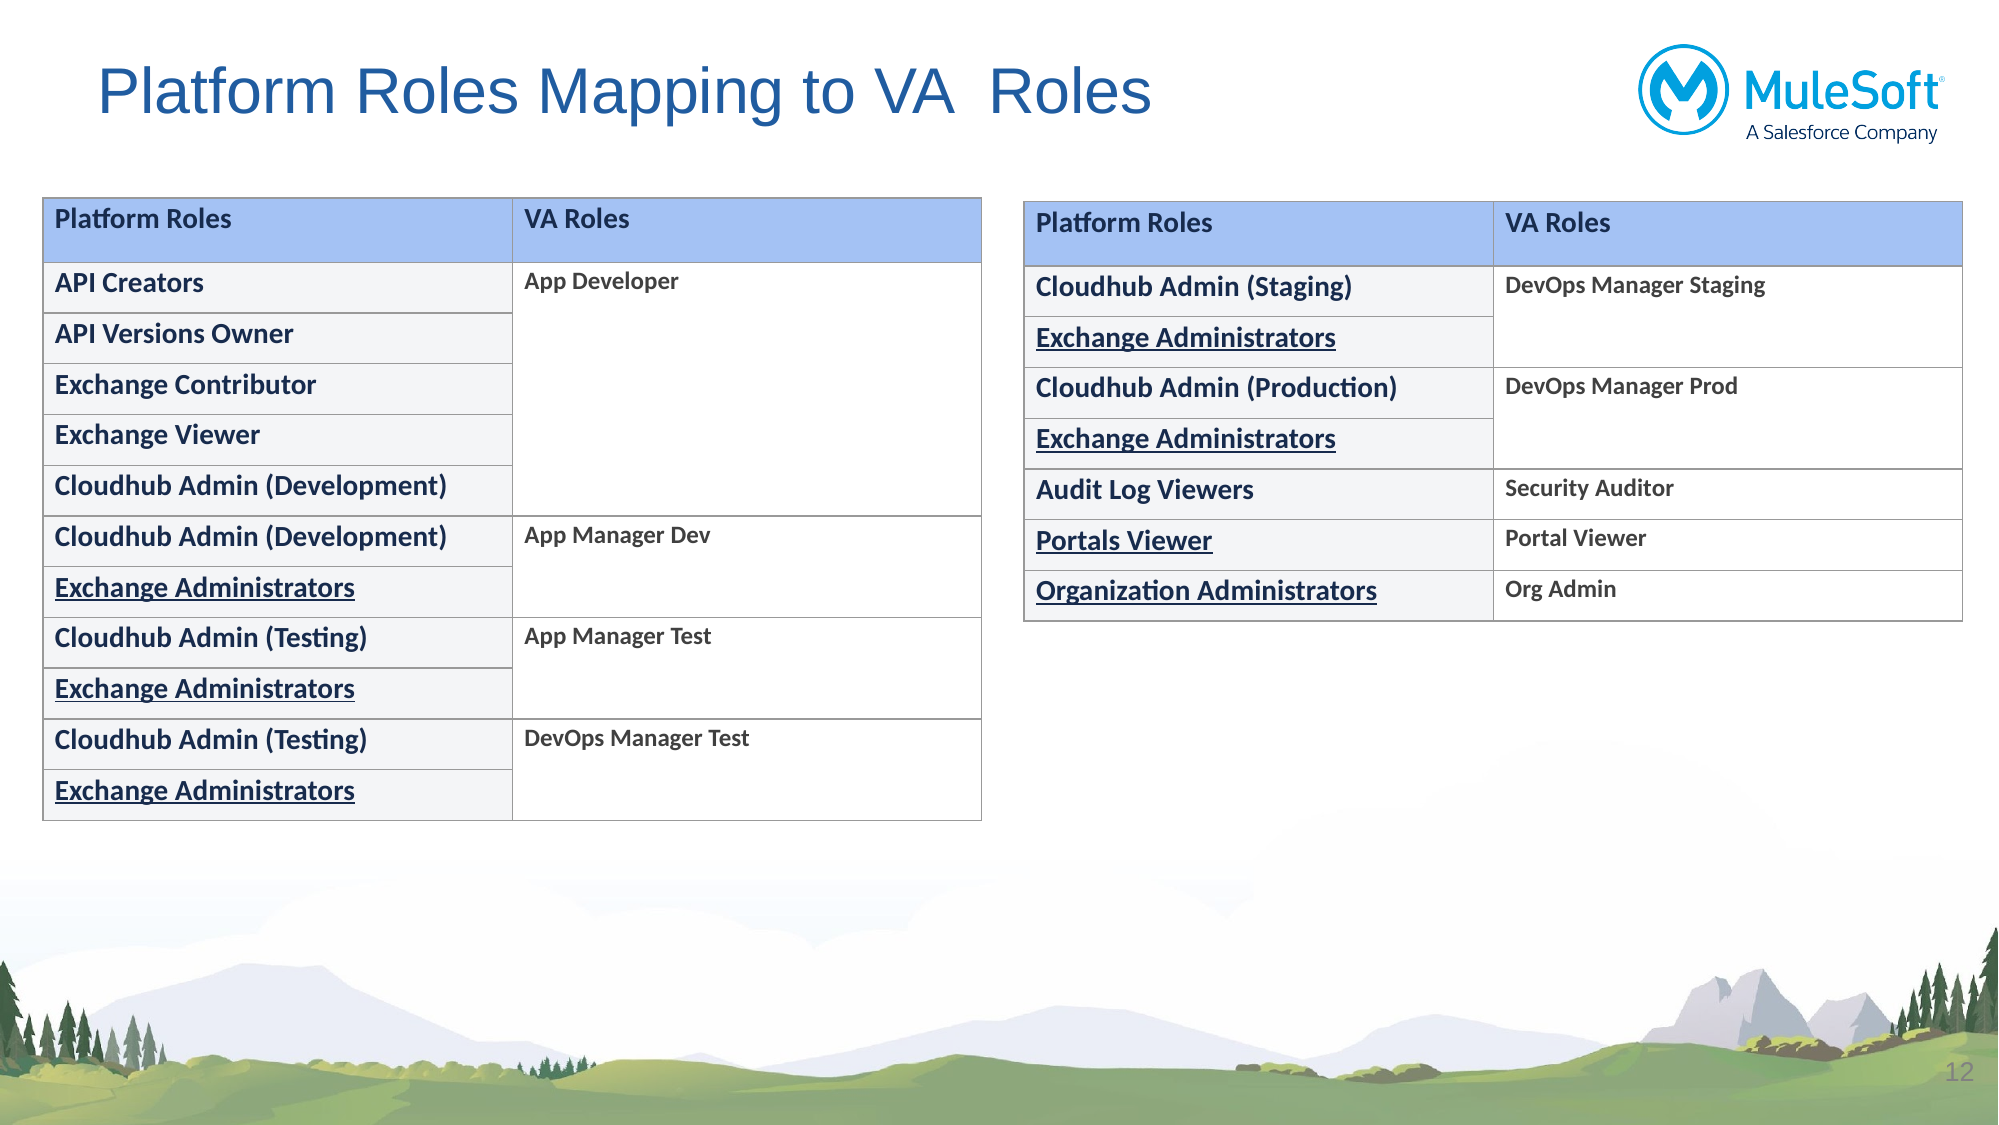

# Platform Roles Mapping to VA  Roles
| Platform Roles | VA Roles |
| --- | --- |
| API Creators | App Developer |
| API Versions Owner |  |
| Exchange Contributor |  |
| Exchange Viewer |  |
| Cloudhub Admin (Development) |  |
| Cloudhub Admin (Development) | App Manager Dev |
| Exchange Administrators |  |
| Cloudhub Admin (Testing) | App Manager Test |
| Exchange Administrators |  |
| Cloudhub Admin (Testing) | DevOps Manager Test |
| Exchange Administrators |  |
| Platform Roles | VA Roles |
| --- | --- |
| Cloudhub Admin (Staging) | DevOps Manager Staging |
| Exchange Administrators |  |
| Cloudhub Admin (Production) | DevOps Manager Prod |
| Exchange Administrators |  |
| Audit Log Viewers | Security Auditor |
| Portals Viewer | Portal Viewer |
| Organization Administrators | Org Admin |
12